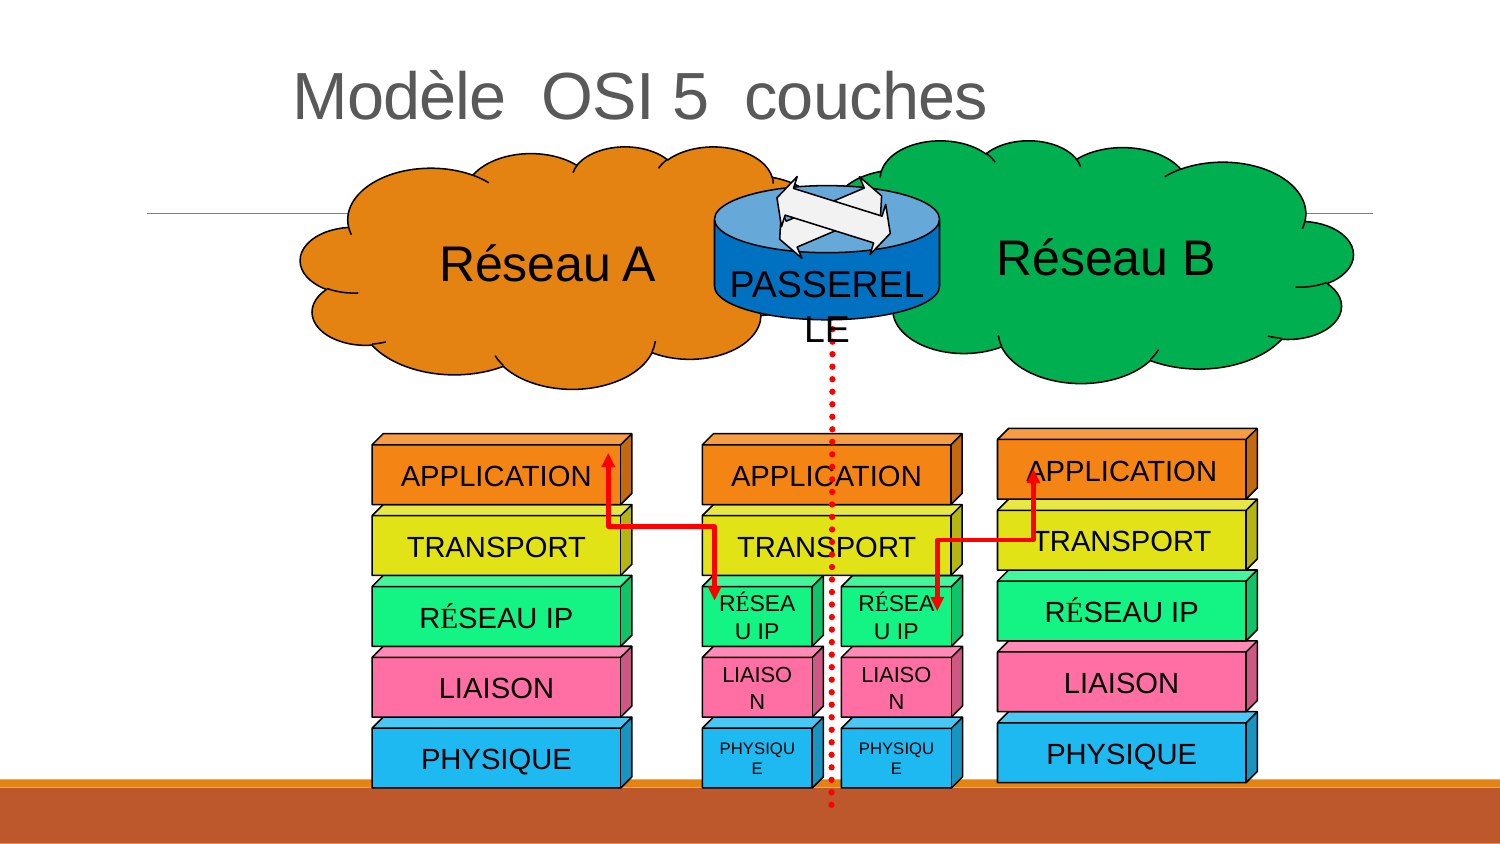

# Modèle  OSI 5  couches
Réseau B
Réseau A

PASSERELLE

APPLICATION
APPLICATION
APPLICATION
TRANSPORT
TRANSPORT
TRANSPORT
RÉSEAU IP
RÉSEAU IP
RÉSEAU IP
LIAISON
LIAISON
LIAISON
PHYSIQUE
PHYSIQUE
PHYSIQUE
RÉSEAU IP
LIAISON
PHYSIQUE